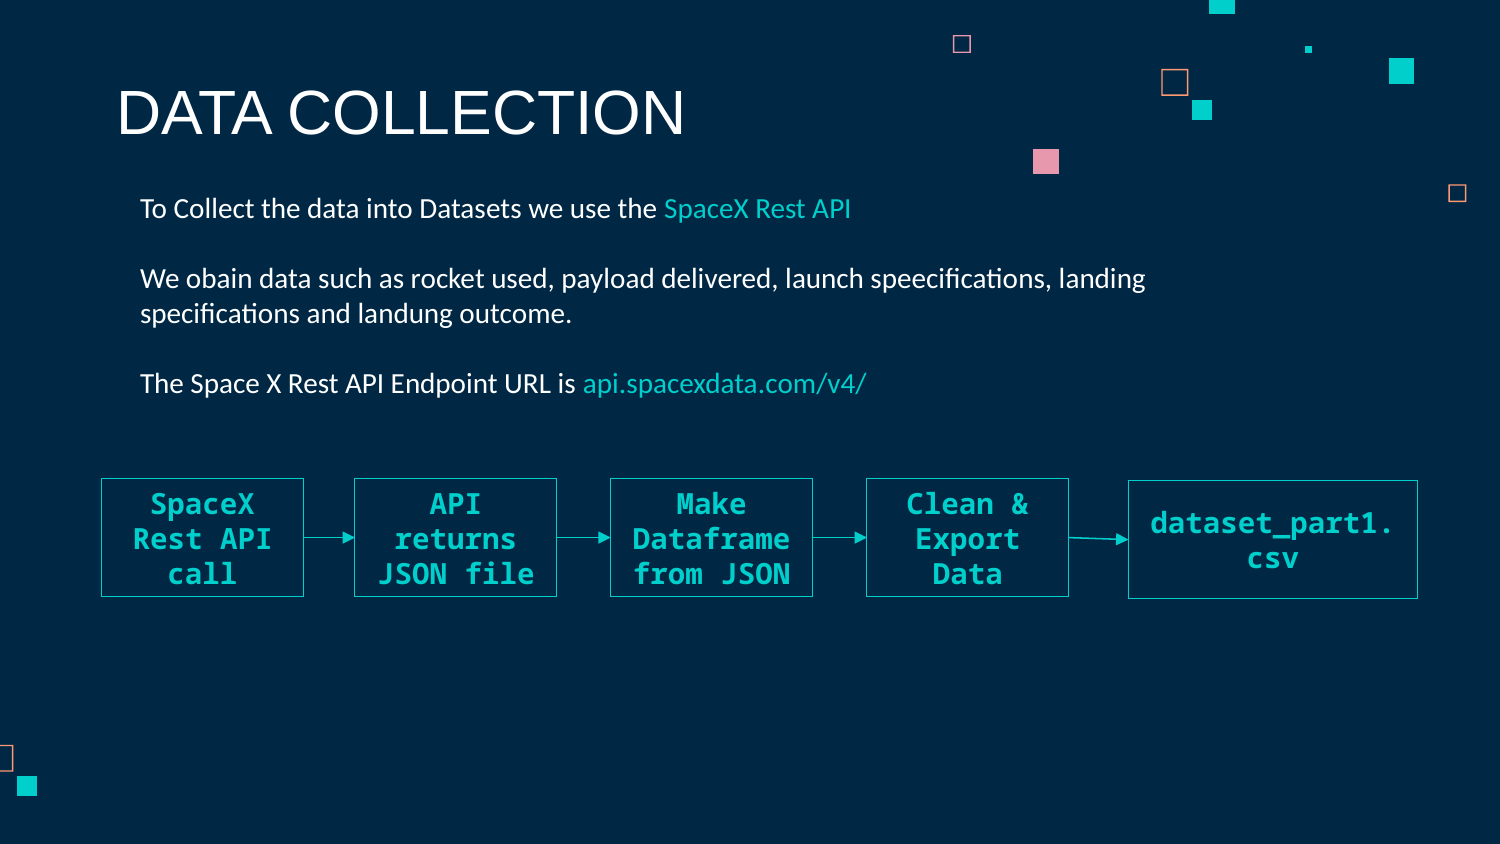

# DATA COLLECTION
To Collect the data into Datasets we use the SpaceX Rest API

We obain data such as rocket used, payload delivered, launch speecifications, landing specifications and landung outcome.

The Space X Rest API Endpoint URL is api.spacexdata.com/v4/

SpaceX Rest API call
API returns JSON file
Make Dataframe from JSON
Clean & Export Data
dataset_part1.csv